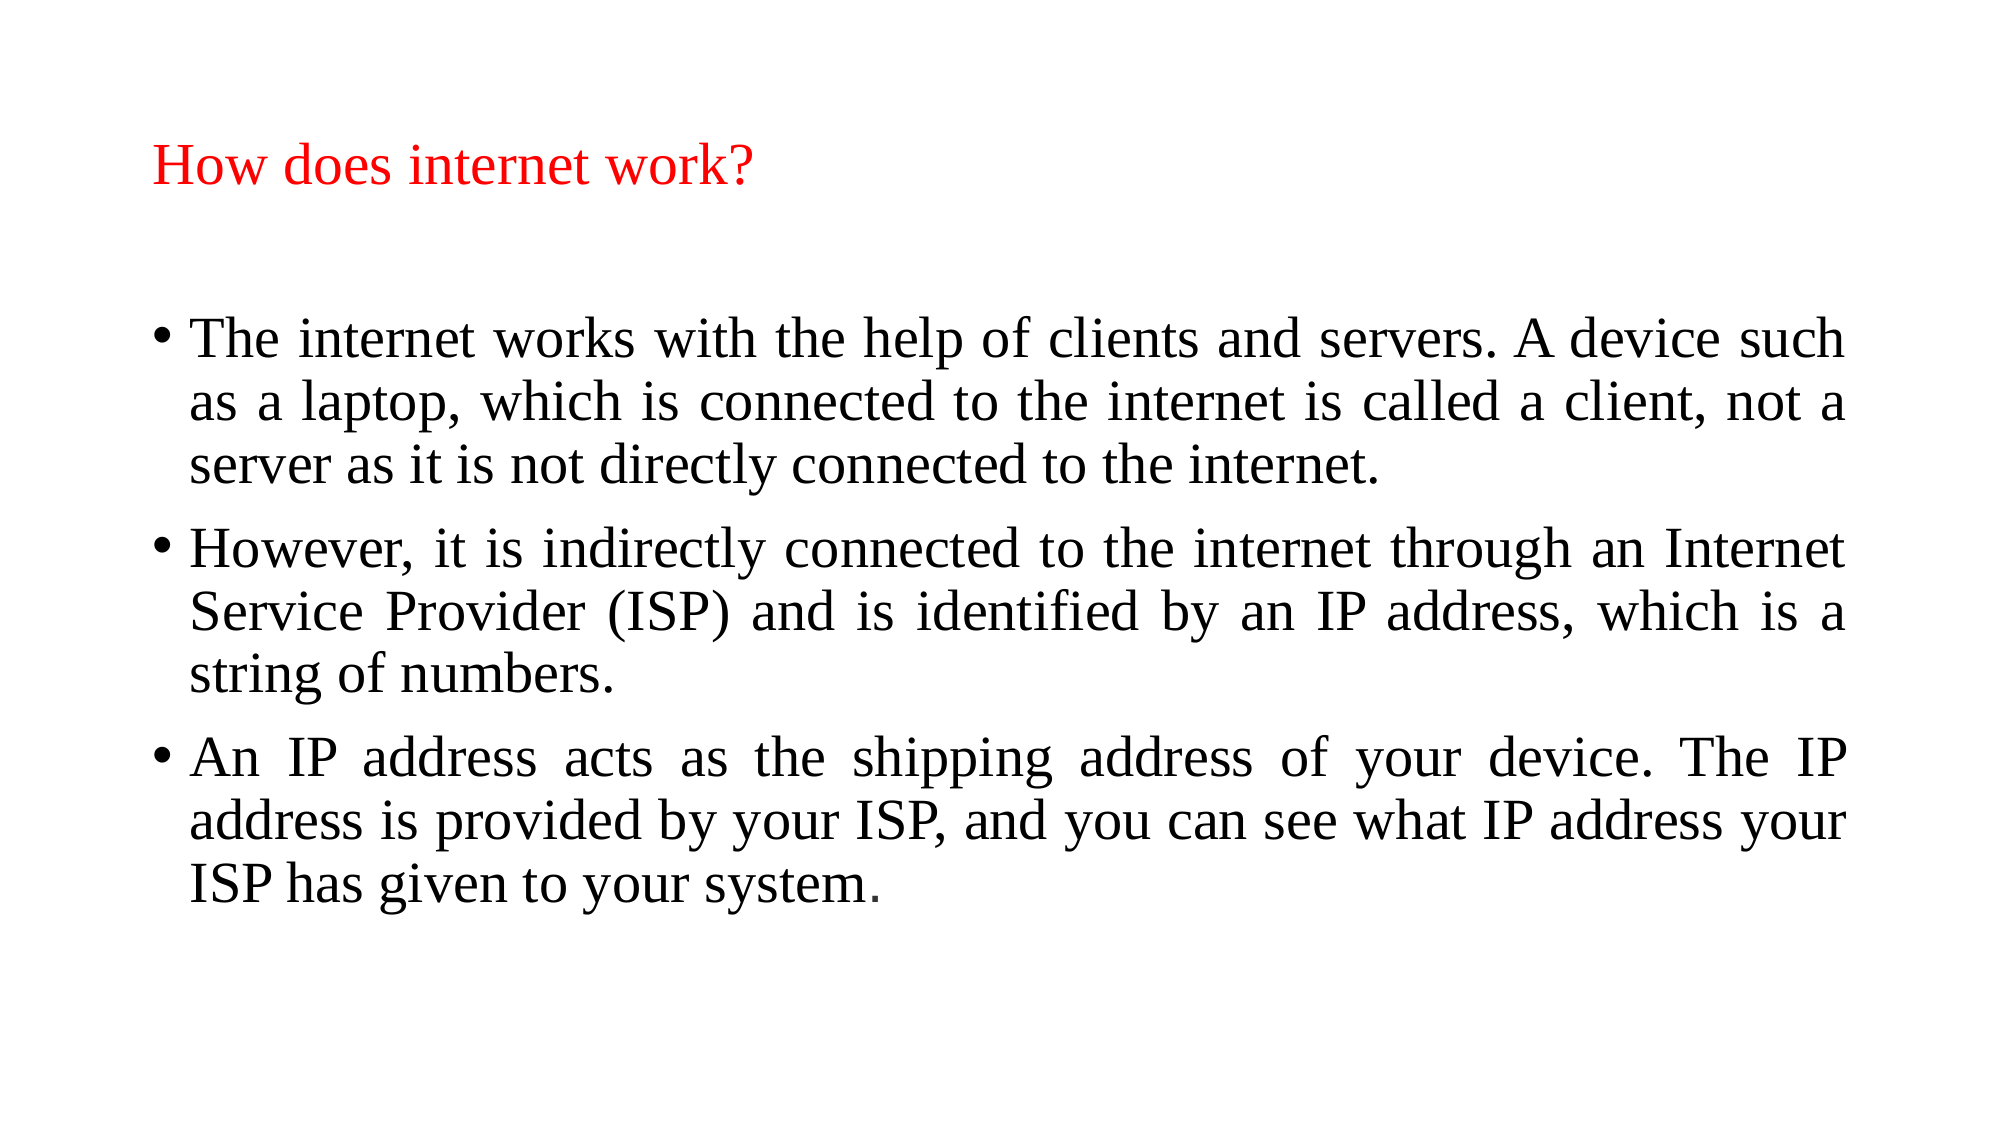

# How does internet work?
The internet works with the help of clients and servers. A device such as a laptop, which is connected to the internet is called a client, not a server as it is not directly connected to the internet.
However, it is indirectly connected to the internet through an Internet Service Provider (ISP) and is identified by an IP address, which is a string of numbers.
An IP address acts as the shipping address of your device. The IP address is provided by your ISP, and you can see what IP address your ISP has given to your system.